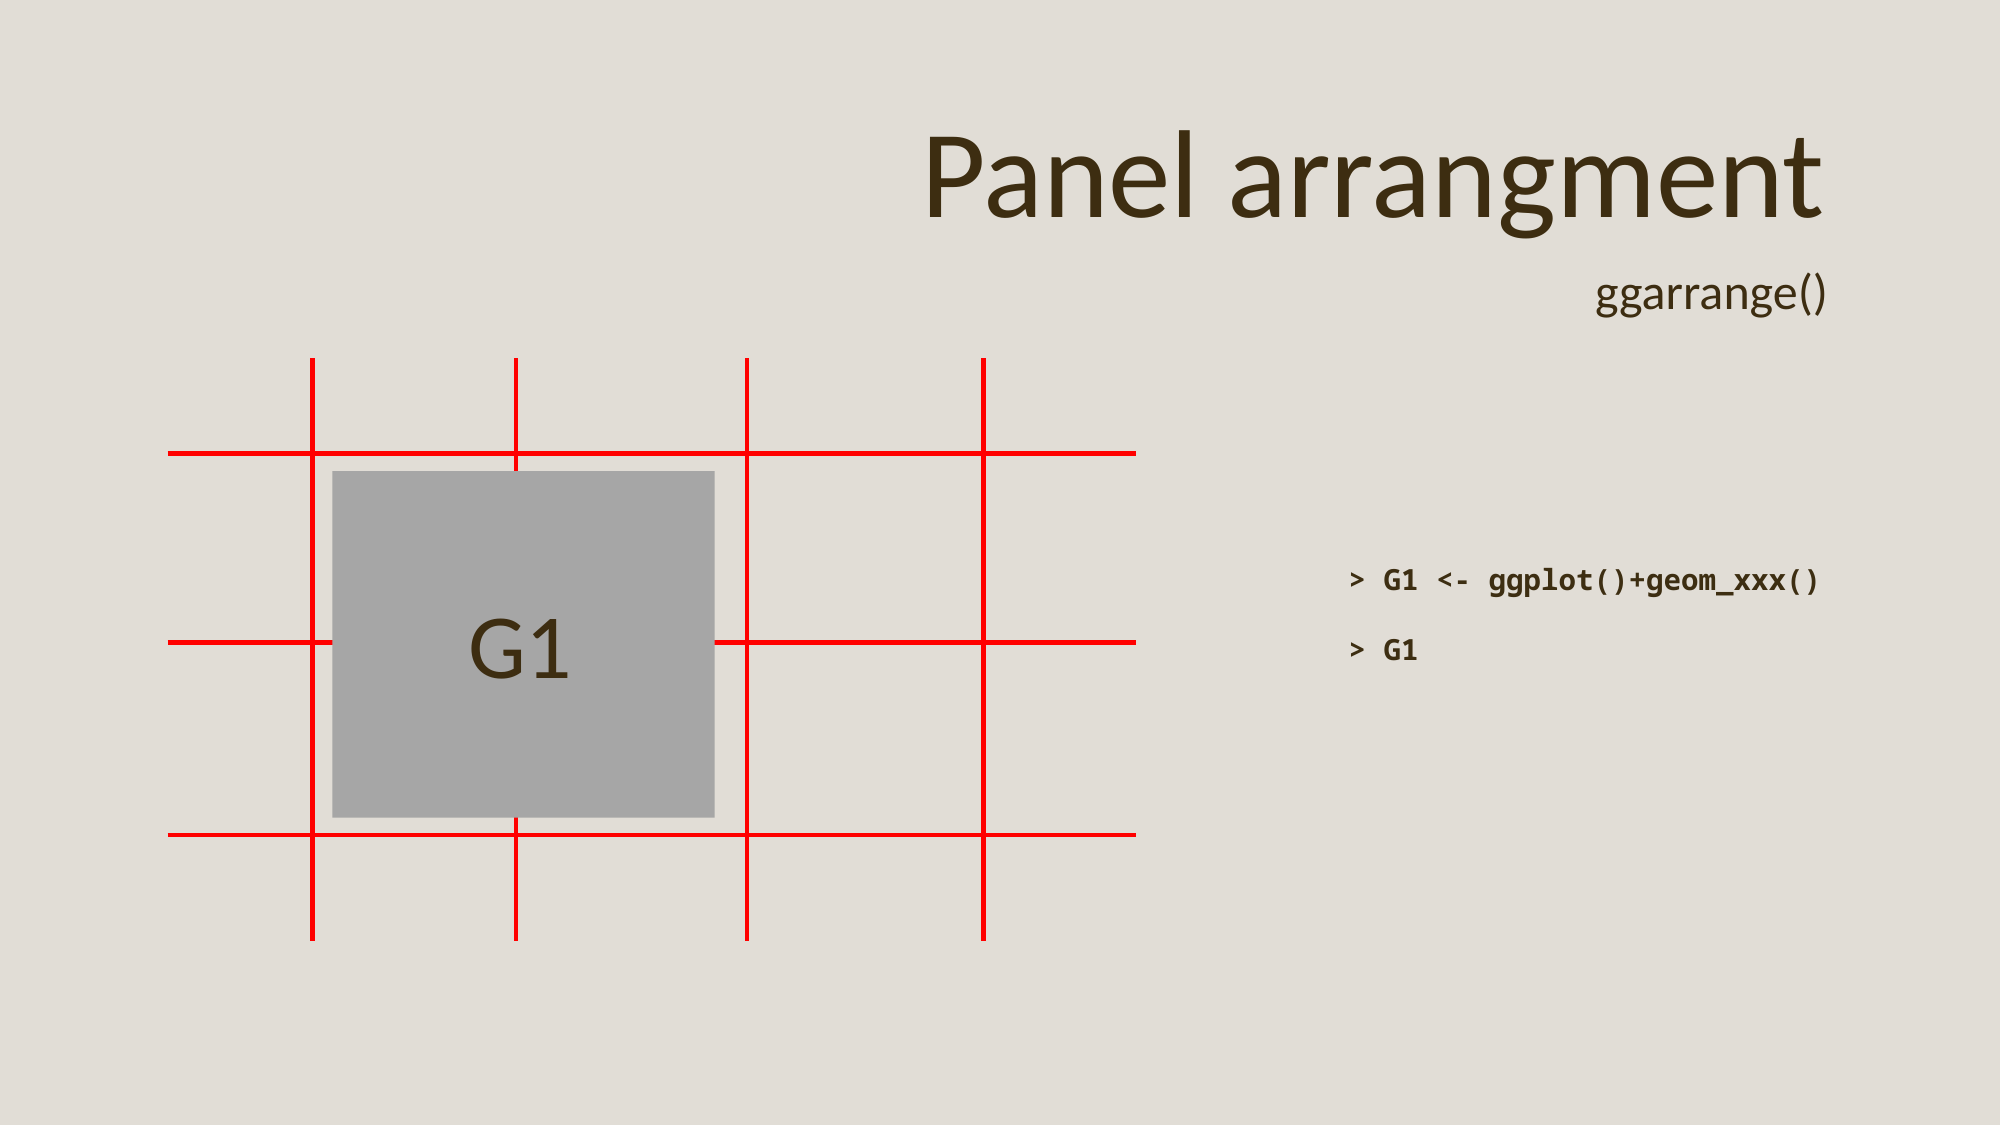

Panel arrangment
ggarrange()

> G1 <- ggplot()+geom_xxx()
> G1
G1